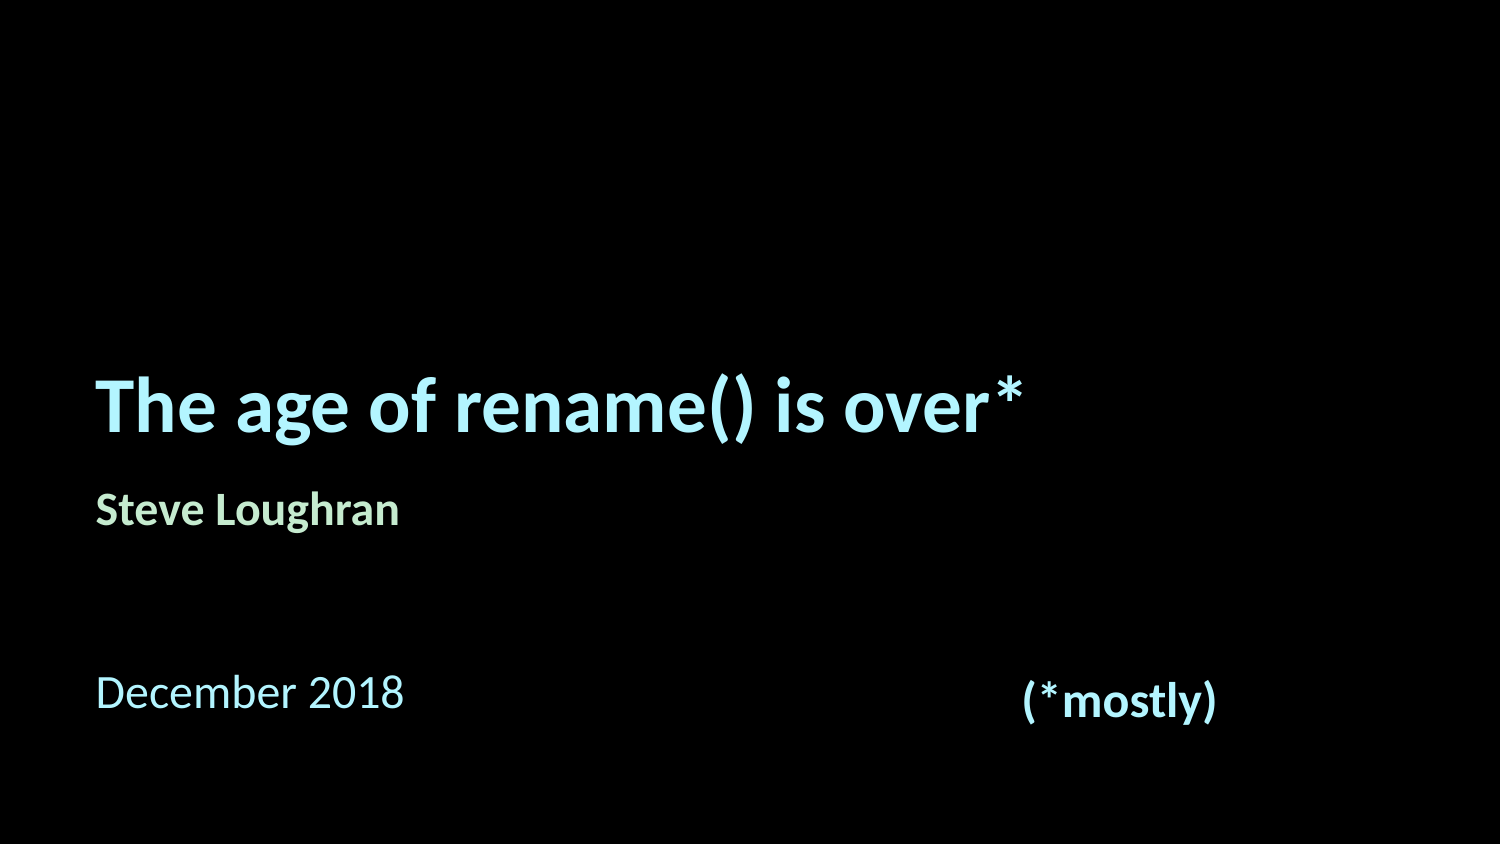

# The age of rename() is over*
Steve Loughran

December 2018

(*mostly)